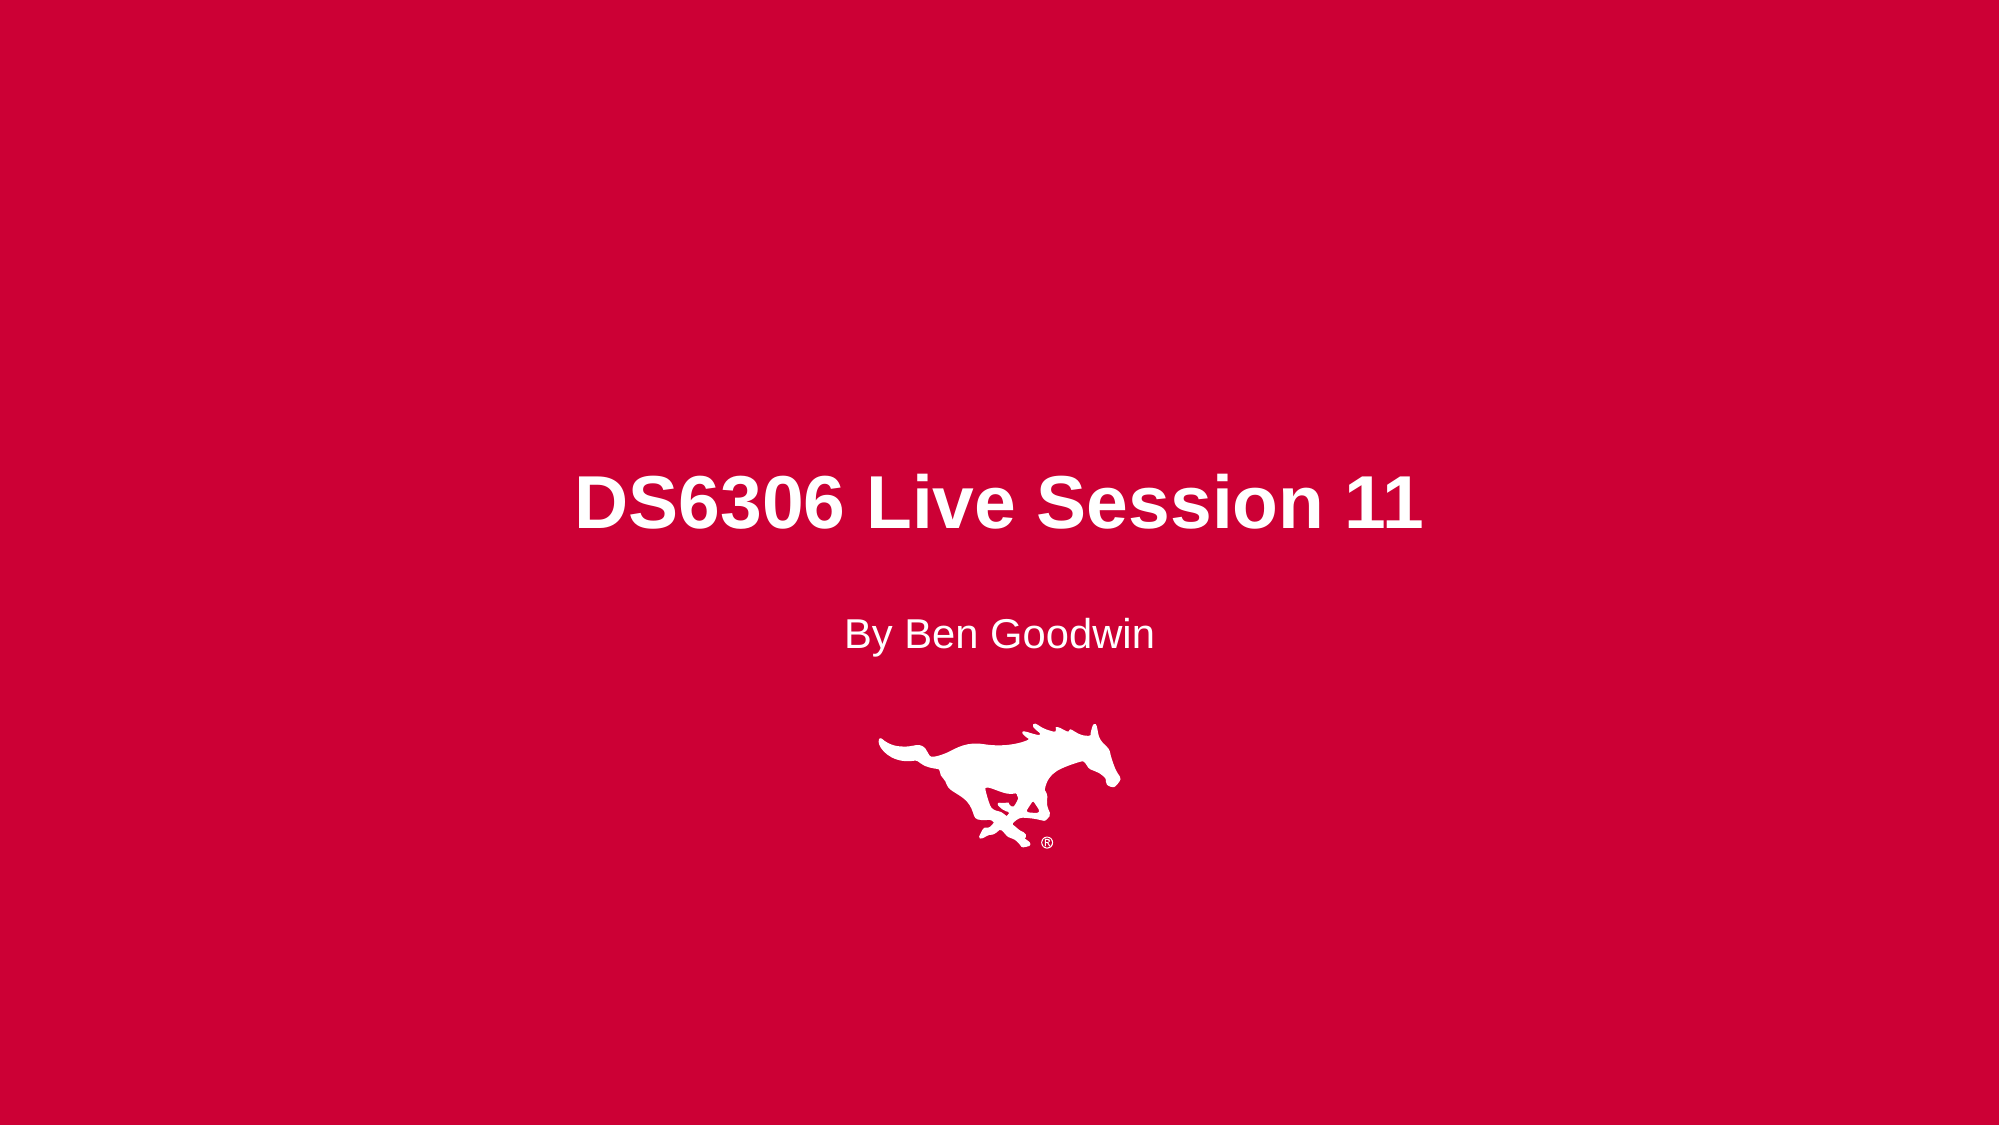

# DS6306 Live Session 11
By Ben Goodwin